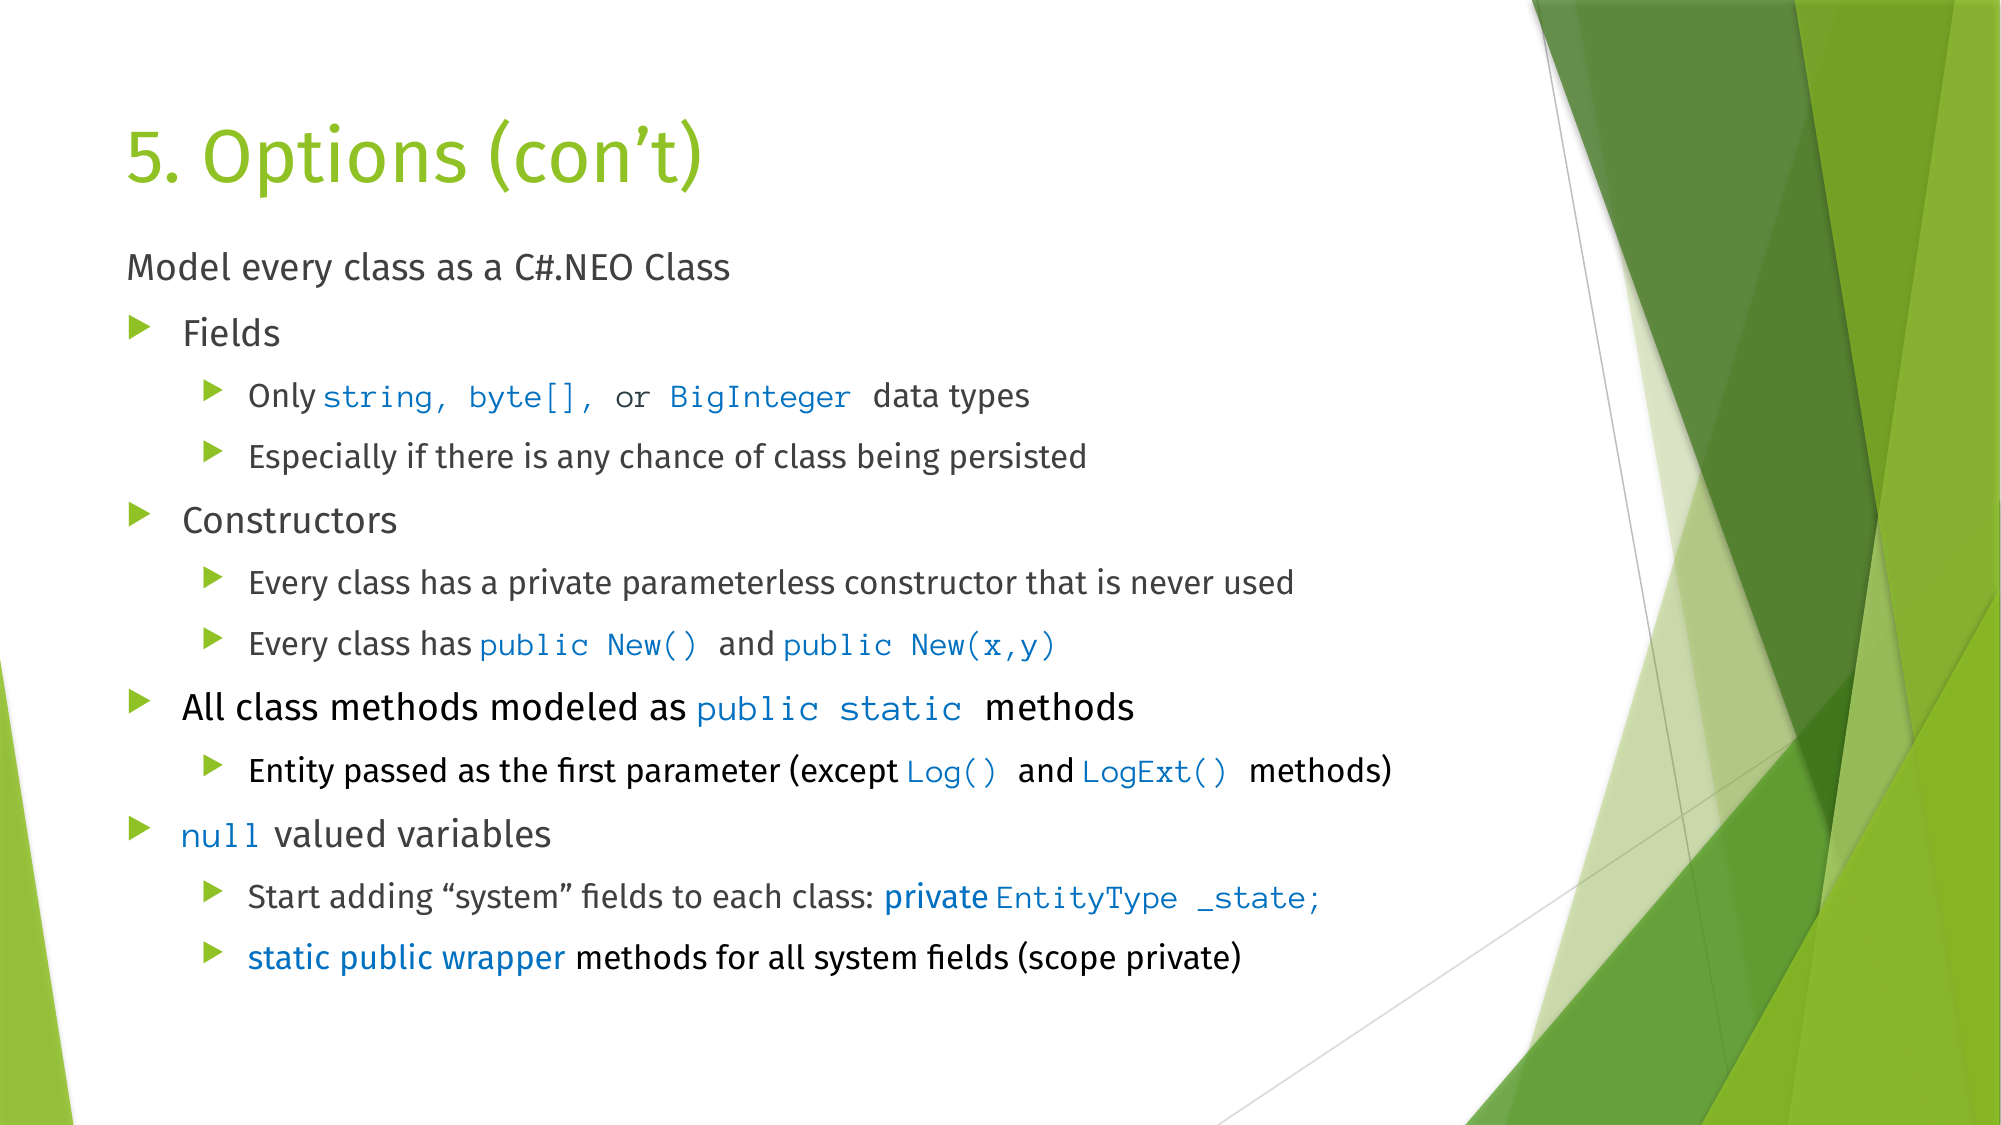

# 5. Options (con’t)
Model every class as a C#.NEO Class
Fields
Only string, byte[], or BigInteger data types
Especially if there is any chance of class being persisted
Constructors
Every class has a private parameterless constructor that is never used
Every class has public New() and public New(x,y)
All class methods modeled as public static methods
Entity passed as the first parameter (except Log() and LogExt() methods)
null valued variables
Start adding “system” fields to each class: private EntityType _state;
static public wrapper methods for all system fields (scope private)